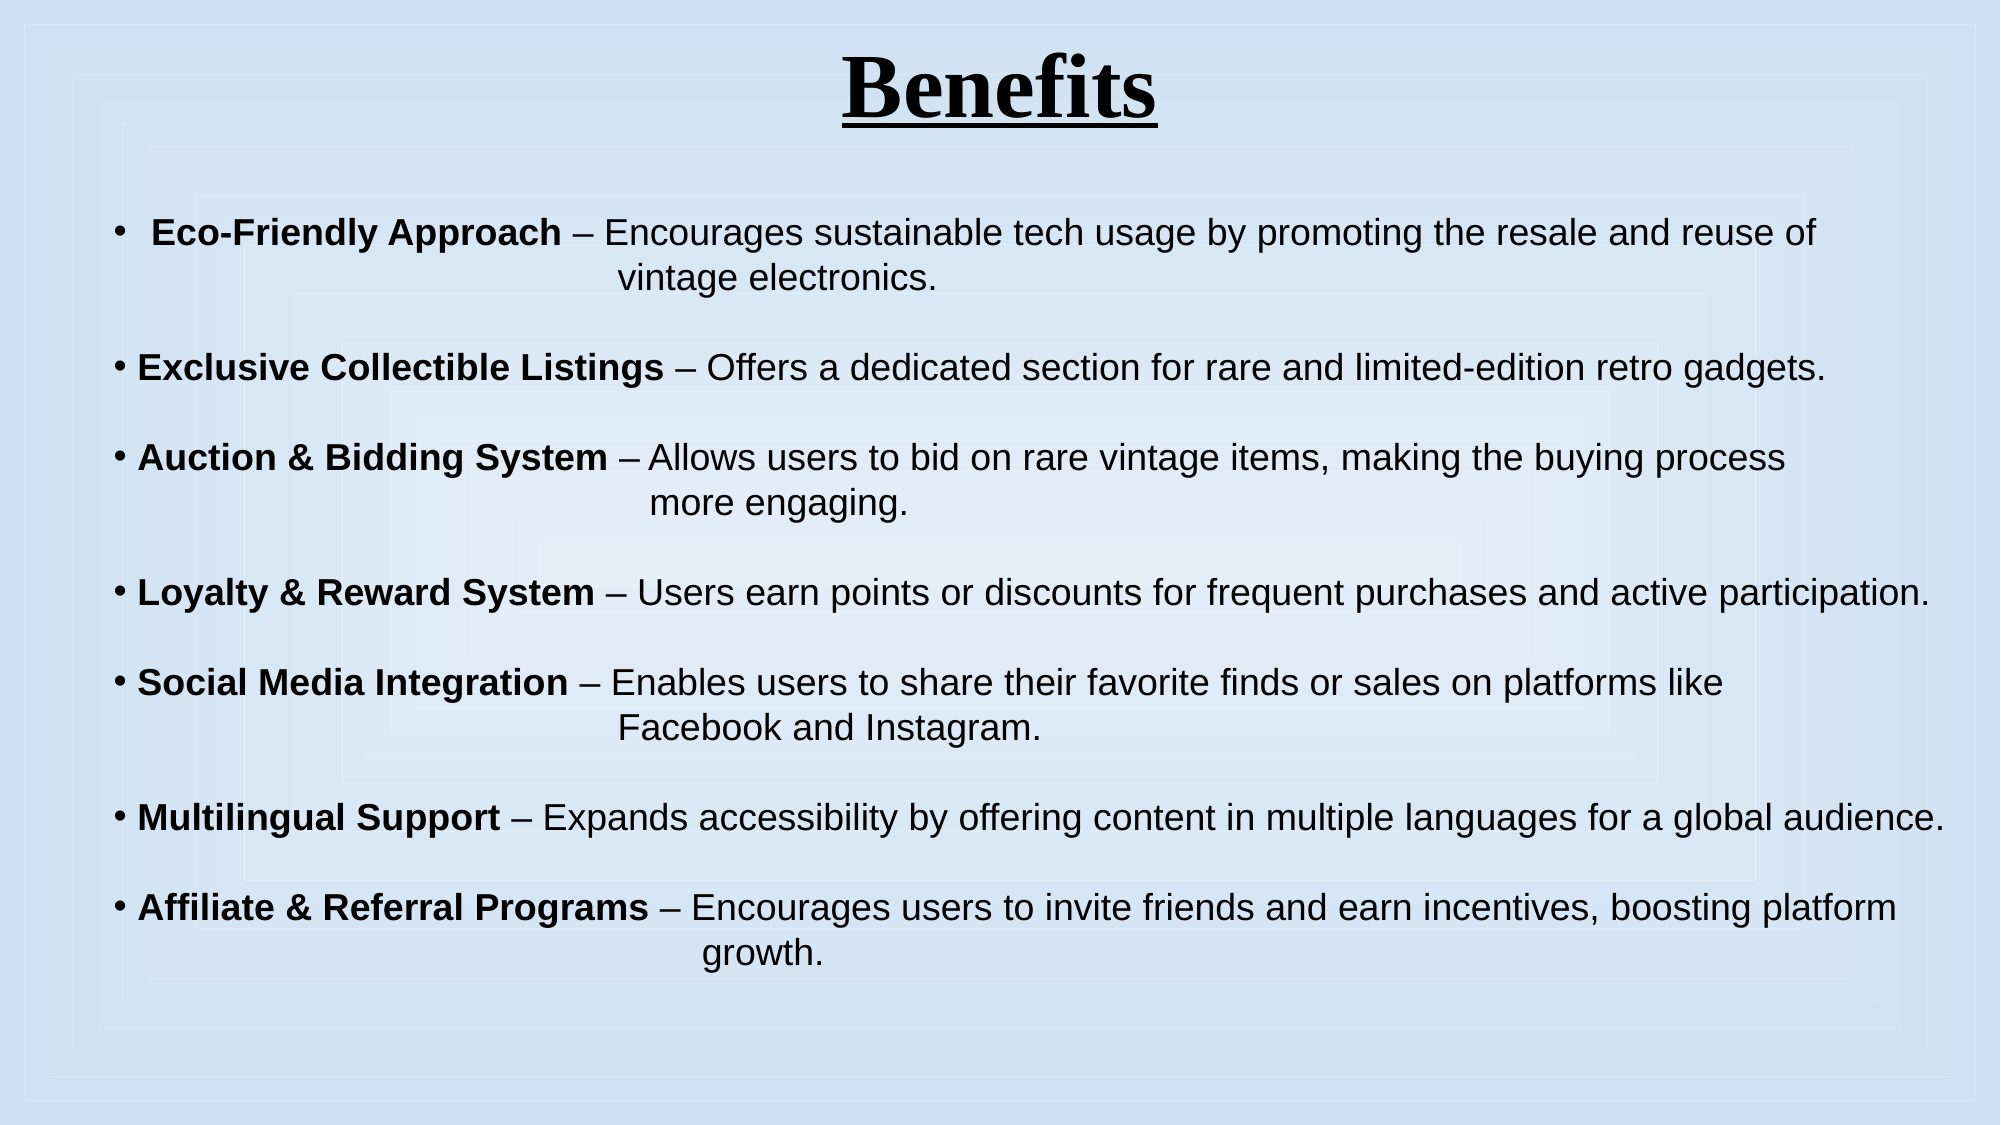

# Benefits
Eco-Friendly Approach – Encourages sustainable tech usage by promoting the resale and reuse of
                                                vintage electronics.

 Exclusive Collectible Listings – Offers a dedicated section for rare and limited-edition retro gadgets.

 Auction & Bidding System – Allows users to bid on rare vintage items, making the buying process
                                                   more engaging.

 Loyalty & Reward System – Users earn points or discounts for frequent purchases and active participation.

 Social Media Integration – Enables users to share their favorite finds or sales on platforms like
                                                Facebook and Instagram.

 Multilingual Support – Expands accessibility by offering content in multiple languages for a global audience.

 Affiliate & Referral Programs – Encourages users to invite friends and earn incentives, boosting platform
                                                        growth.